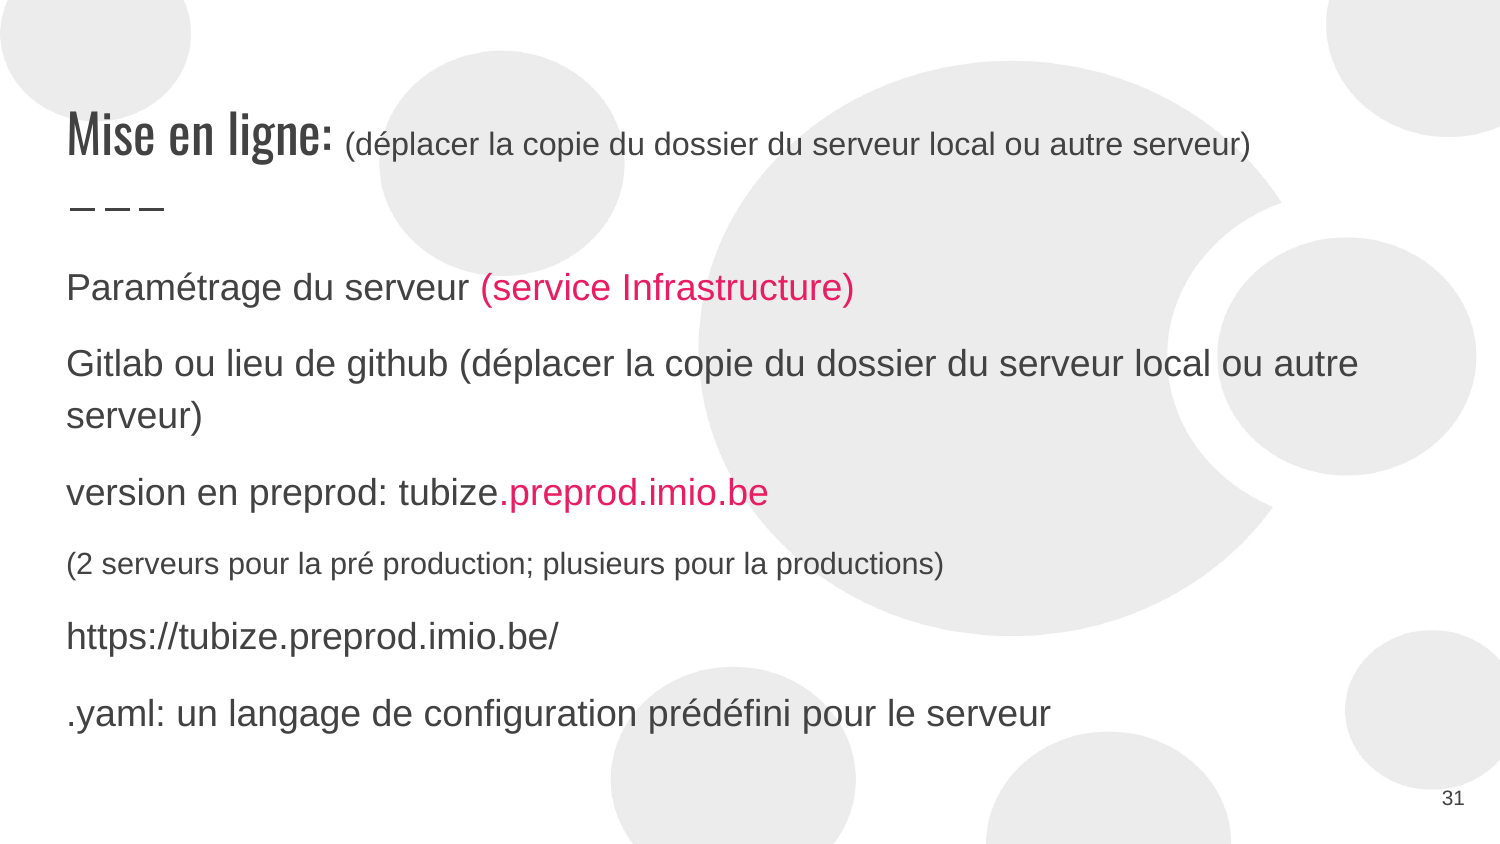

# Mise en ligne: (déplacer la copie du dossier du serveur local ou autre serveur)
Paramétrage du serveur (service Infrastructure)
Gitlab ou lieu de github (déplacer la copie du dossier du serveur local ou autre serveur)
version en preprod: tubize.preprod.imio.be
(2 serveurs pour la pré production; plusieurs pour la productions)
https://tubize.preprod.imio.be/
.yaml: un langage de configuration prédéfini pour le serveur
31